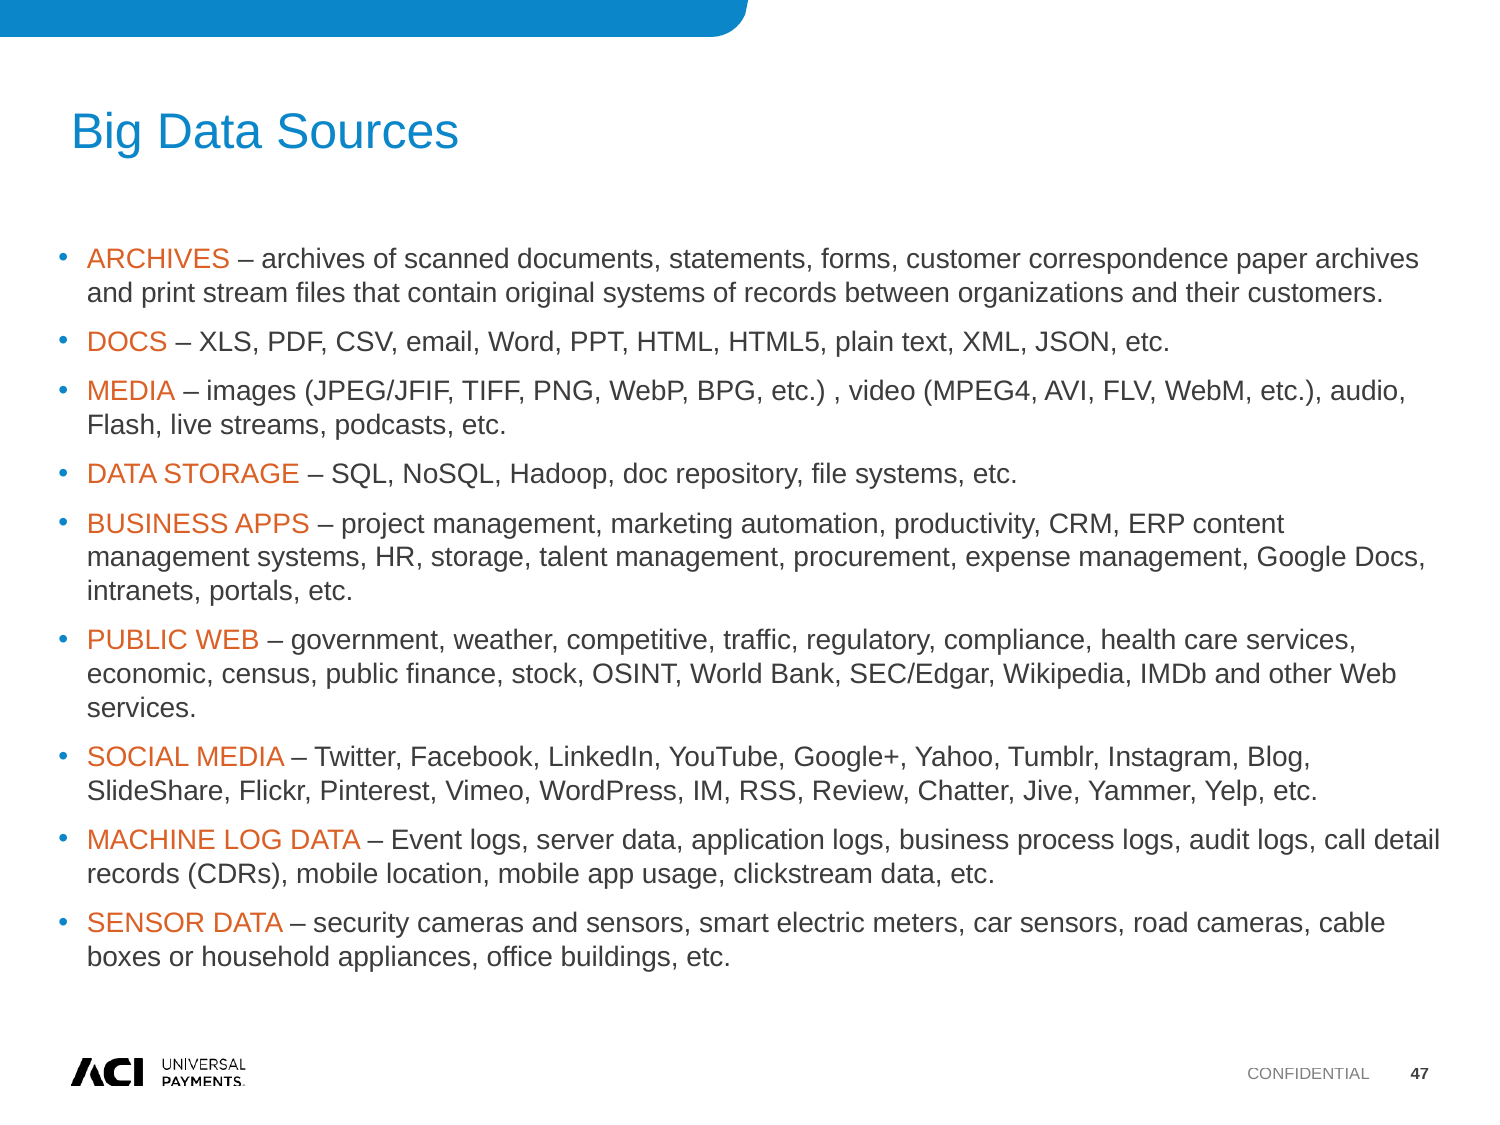

# Big Data Sources
ARCHIVES – archives of scanned documents, statements, forms, customer correspondence paper archives and print stream files that contain original systems of records between organizations and their customers.
DOCS – XLS, PDF, CSV, email, Word, PPT, HTML, HTML5, plain text, XML, JSON, etc.
MEDIA – images (JPEG/JFIF, TIFF, PNG, WebP, BPG, etc.) , video (MPEG4, AVI, FLV, WebM, etc.), audio, Flash, live streams, podcasts, etc.
DATA STORAGE – SQL, NoSQL, Hadoop, doc repository, file systems, etc.
BUSINESS APPS – project management, marketing automation, productivity, CRM, ERP content management systems, HR, storage, talent management, procurement, expense management, Google Docs, intranets, portals, etc.
PUBLIC WEB – government, weather, competitive, traffic, regulatory, compliance, health care services, economic, census, public finance, stock, OSINT, World Bank, SEC/Edgar, Wikipedia, IMDb and other Web services.
SOCIAL MEDIA – Twitter, Facebook, LinkedIn, YouTube, Google+, Yahoo, Tumblr, Instagram, Blog, SlideShare, Flickr, Pinterest, Vimeo, WordPress, IM, RSS, Review, Chatter, Jive, Yammer, Yelp, etc.
MACHINE LOG DATA – Event logs, server data, application logs, business process logs, audit logs, call detail records (CDRs), mobile location, mobile app usage, clickstream data, etc.
SENSOR DATA – security cameras and sensors, smart electric meters, car sensors, road cameras, cable boxes or household appliances, office buildings, etc.
Confidential
47